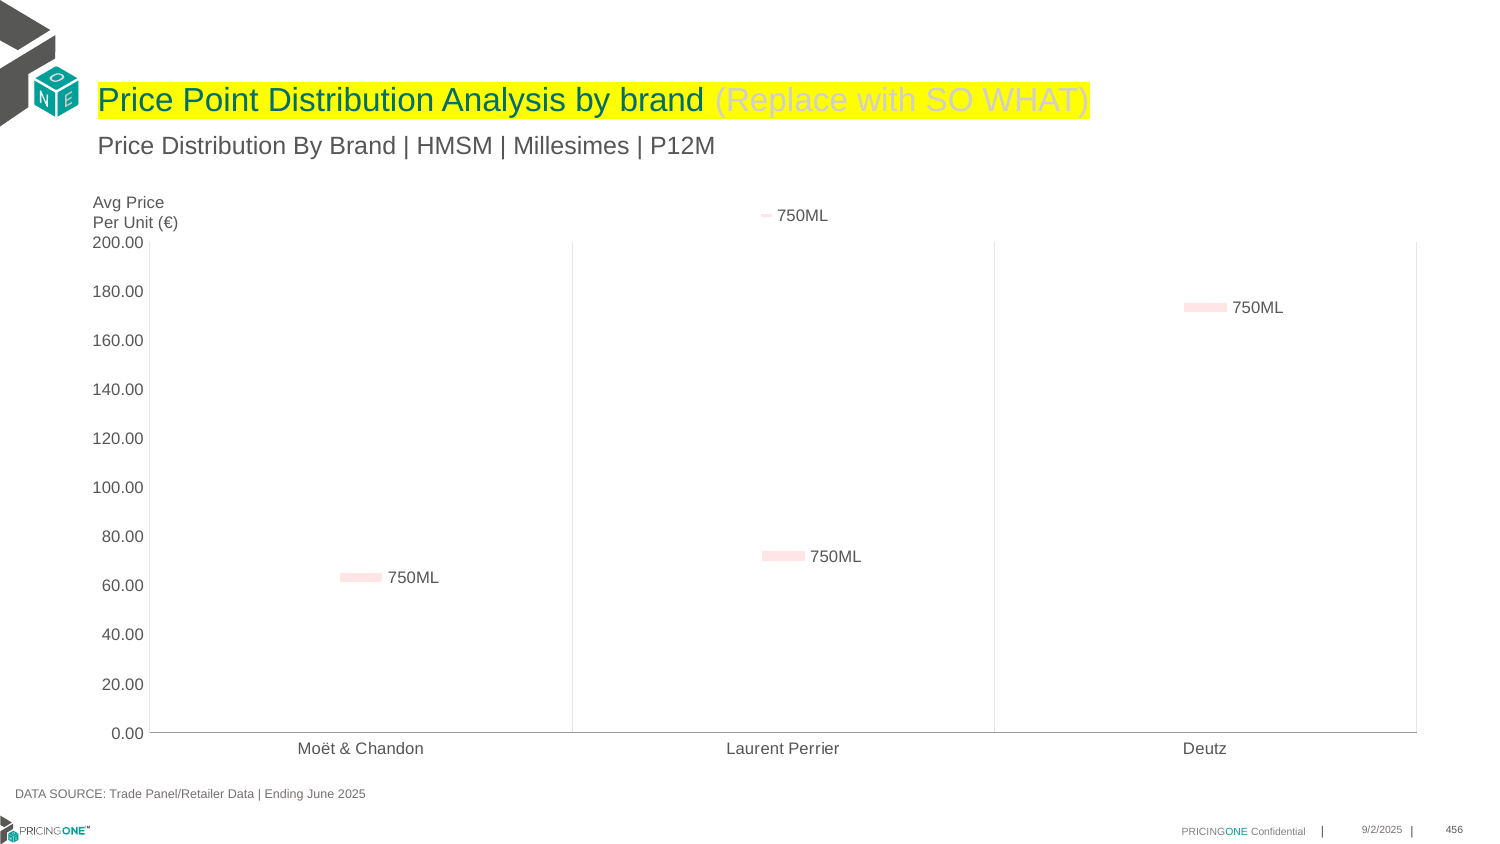

# Price Point Distribution Analysis by brand (Replace with SO WHAT)
Price Distribution By Brand | HMSM | Millesimes | P12M

### Chart

| Category | 750ML |
|---|---|
| Moët & Chandon | 63.1727 |
| Laurent Perrier | 72.0 |
| Deutz | 173.1563 |
Avg Price
Per Unit (€)
DATA SOURCE: Trade Panel/Retailer Data | Ending June 2025
9/2/2025
456